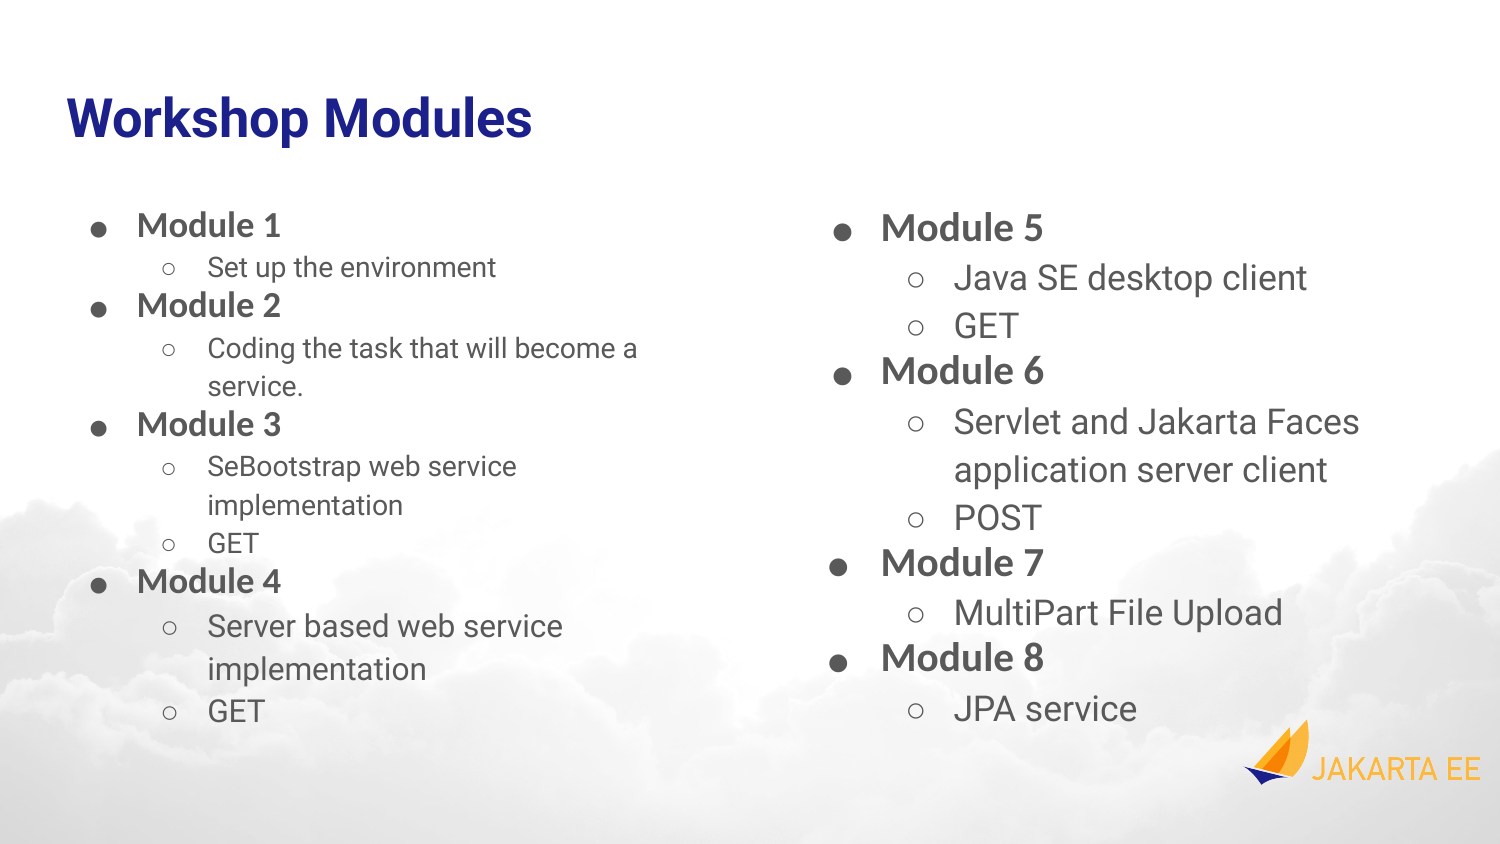

# Workshop Modules
Module 1
Set up the environment
Module 2
Coding the task that will become a service.
Module 3
SeBootstrap web service implementation
GET
Module 4
Server based web service implementation
GET
Module 5
Java SE desktop client
GET
Module 6
Servlet and Jakarta Faces  application server client
POST
Module 7
MultiPart File Upload
Module 8
JPA service